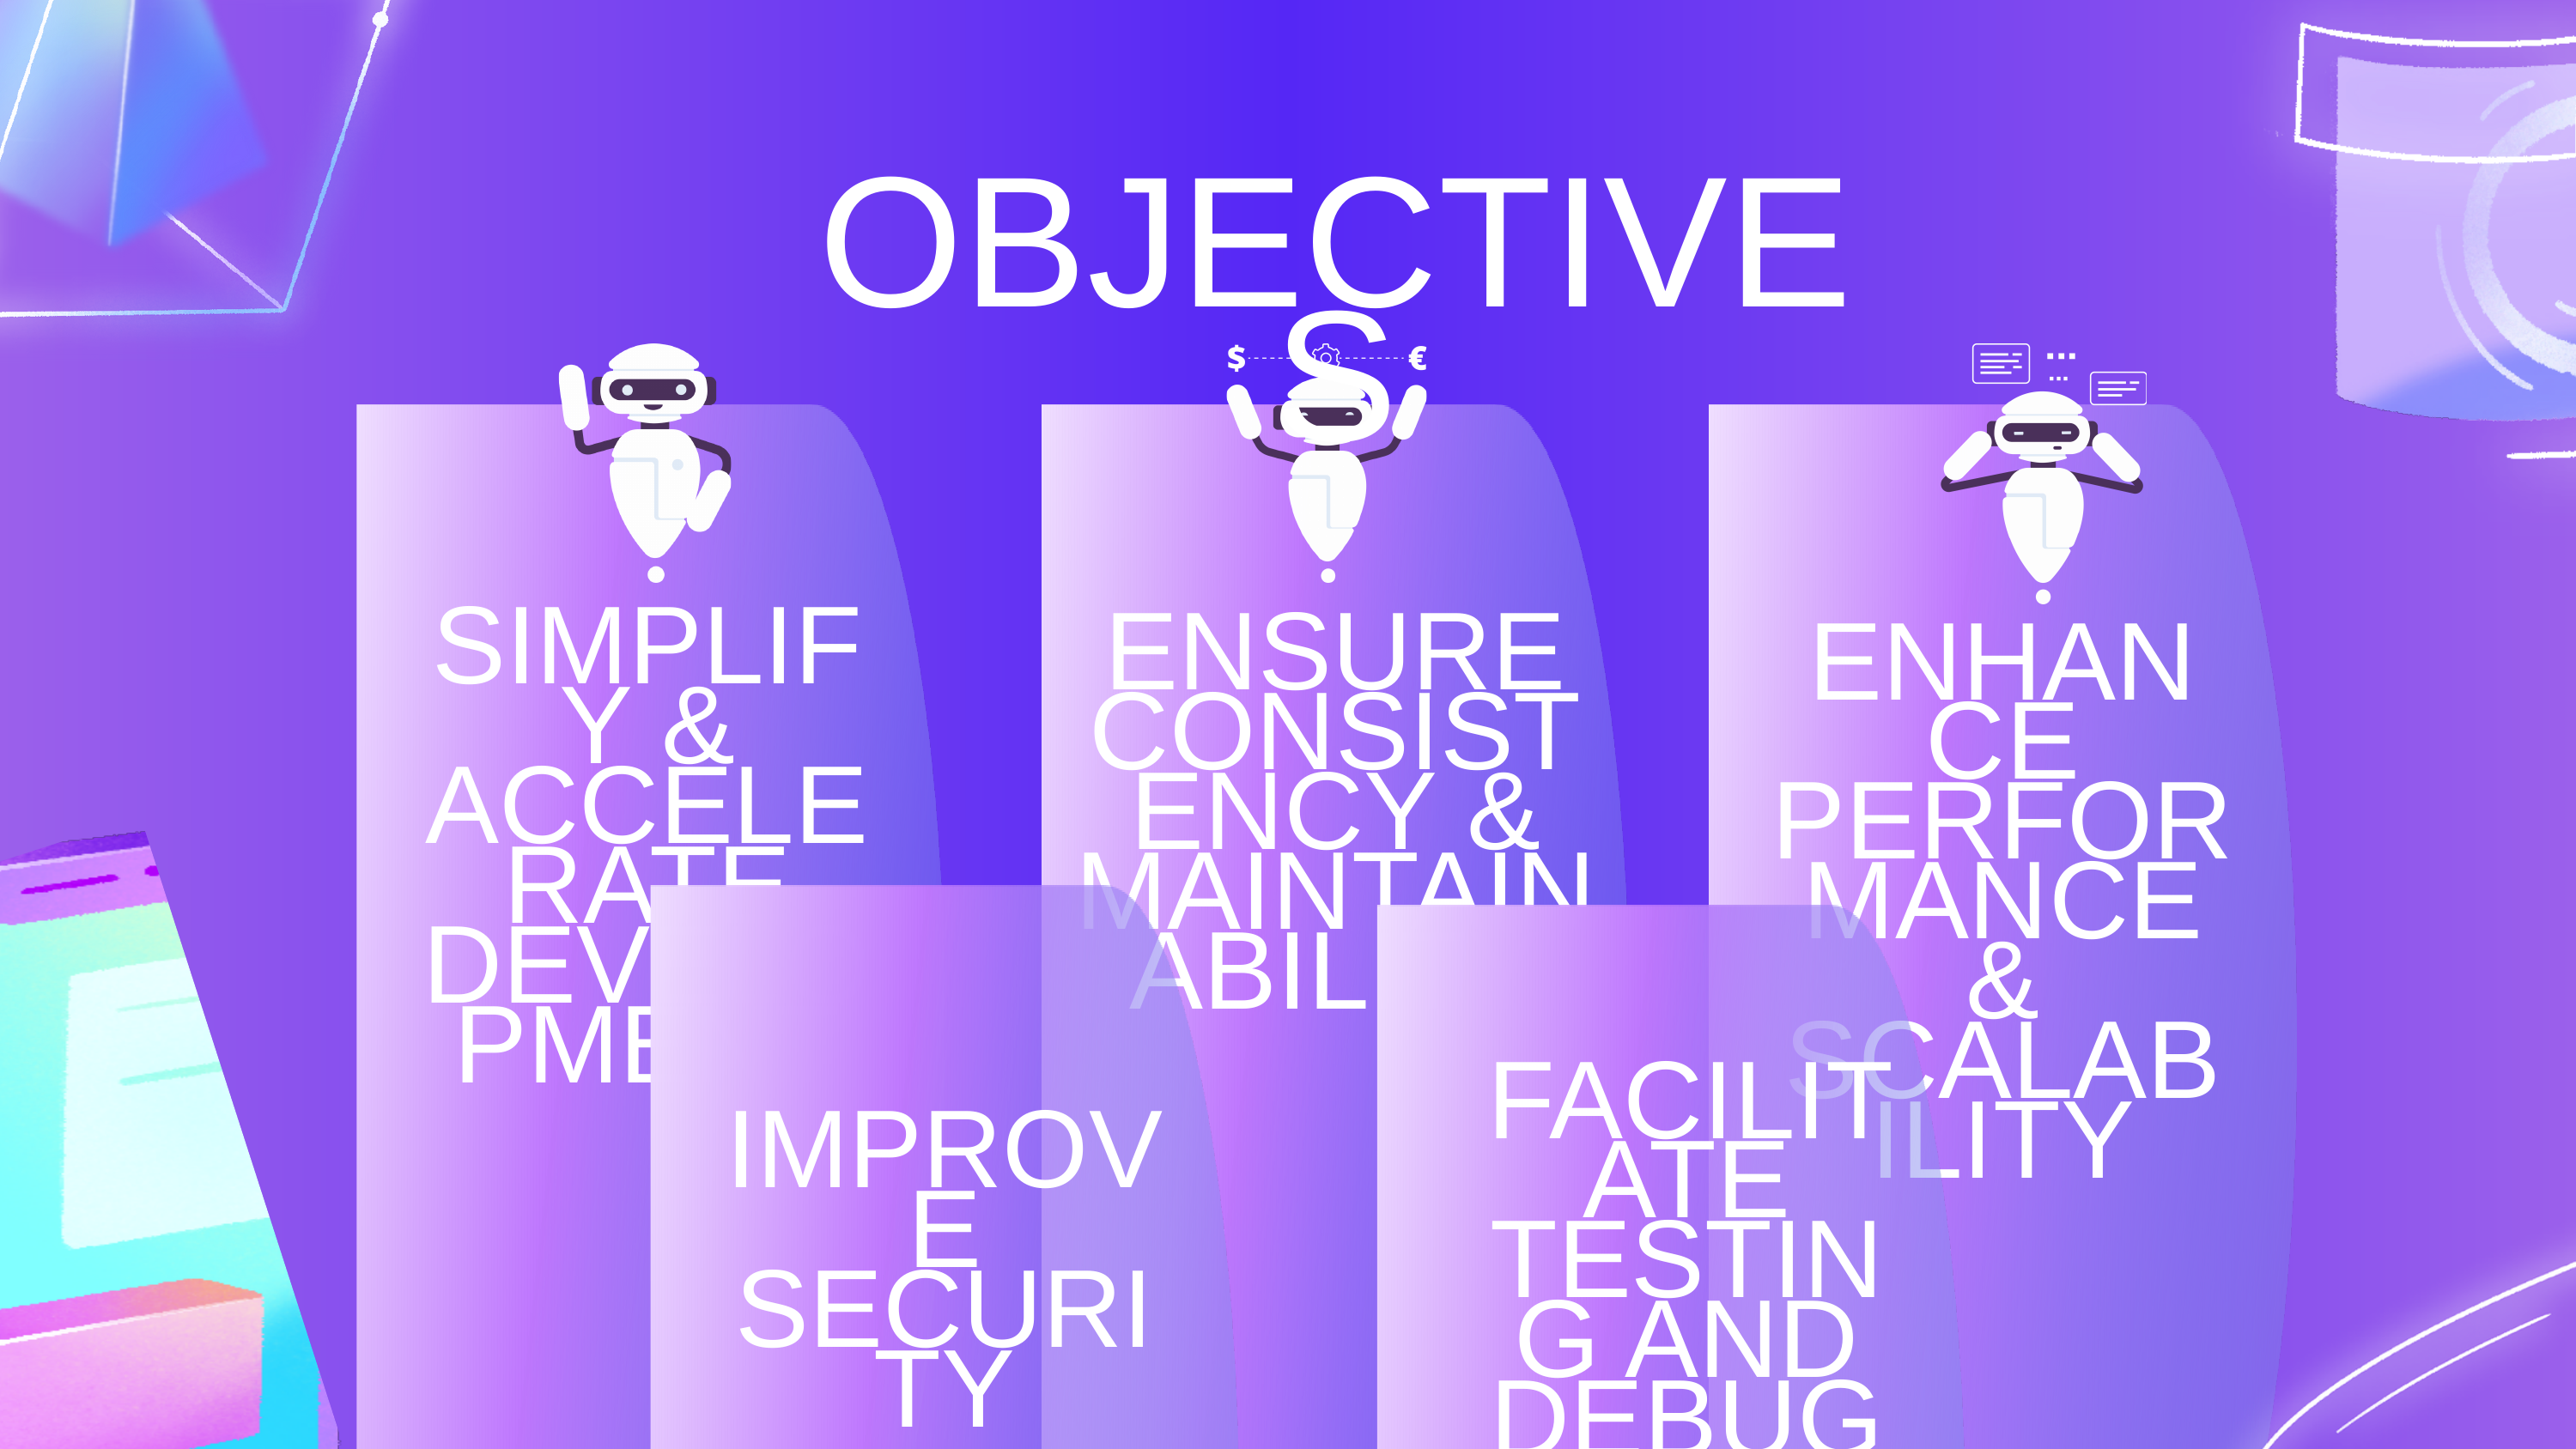

OBJECTIVES

SIMPLIFY & ACCELERATE DEVELOPMENT
ENSURE CONSISTENCY & MAINTAINABILITY
ENHANCE PERFORMANCE & SCALABILITY

FACILITATE TESTING AND DEBUGGING
IMPROVE SECURITY